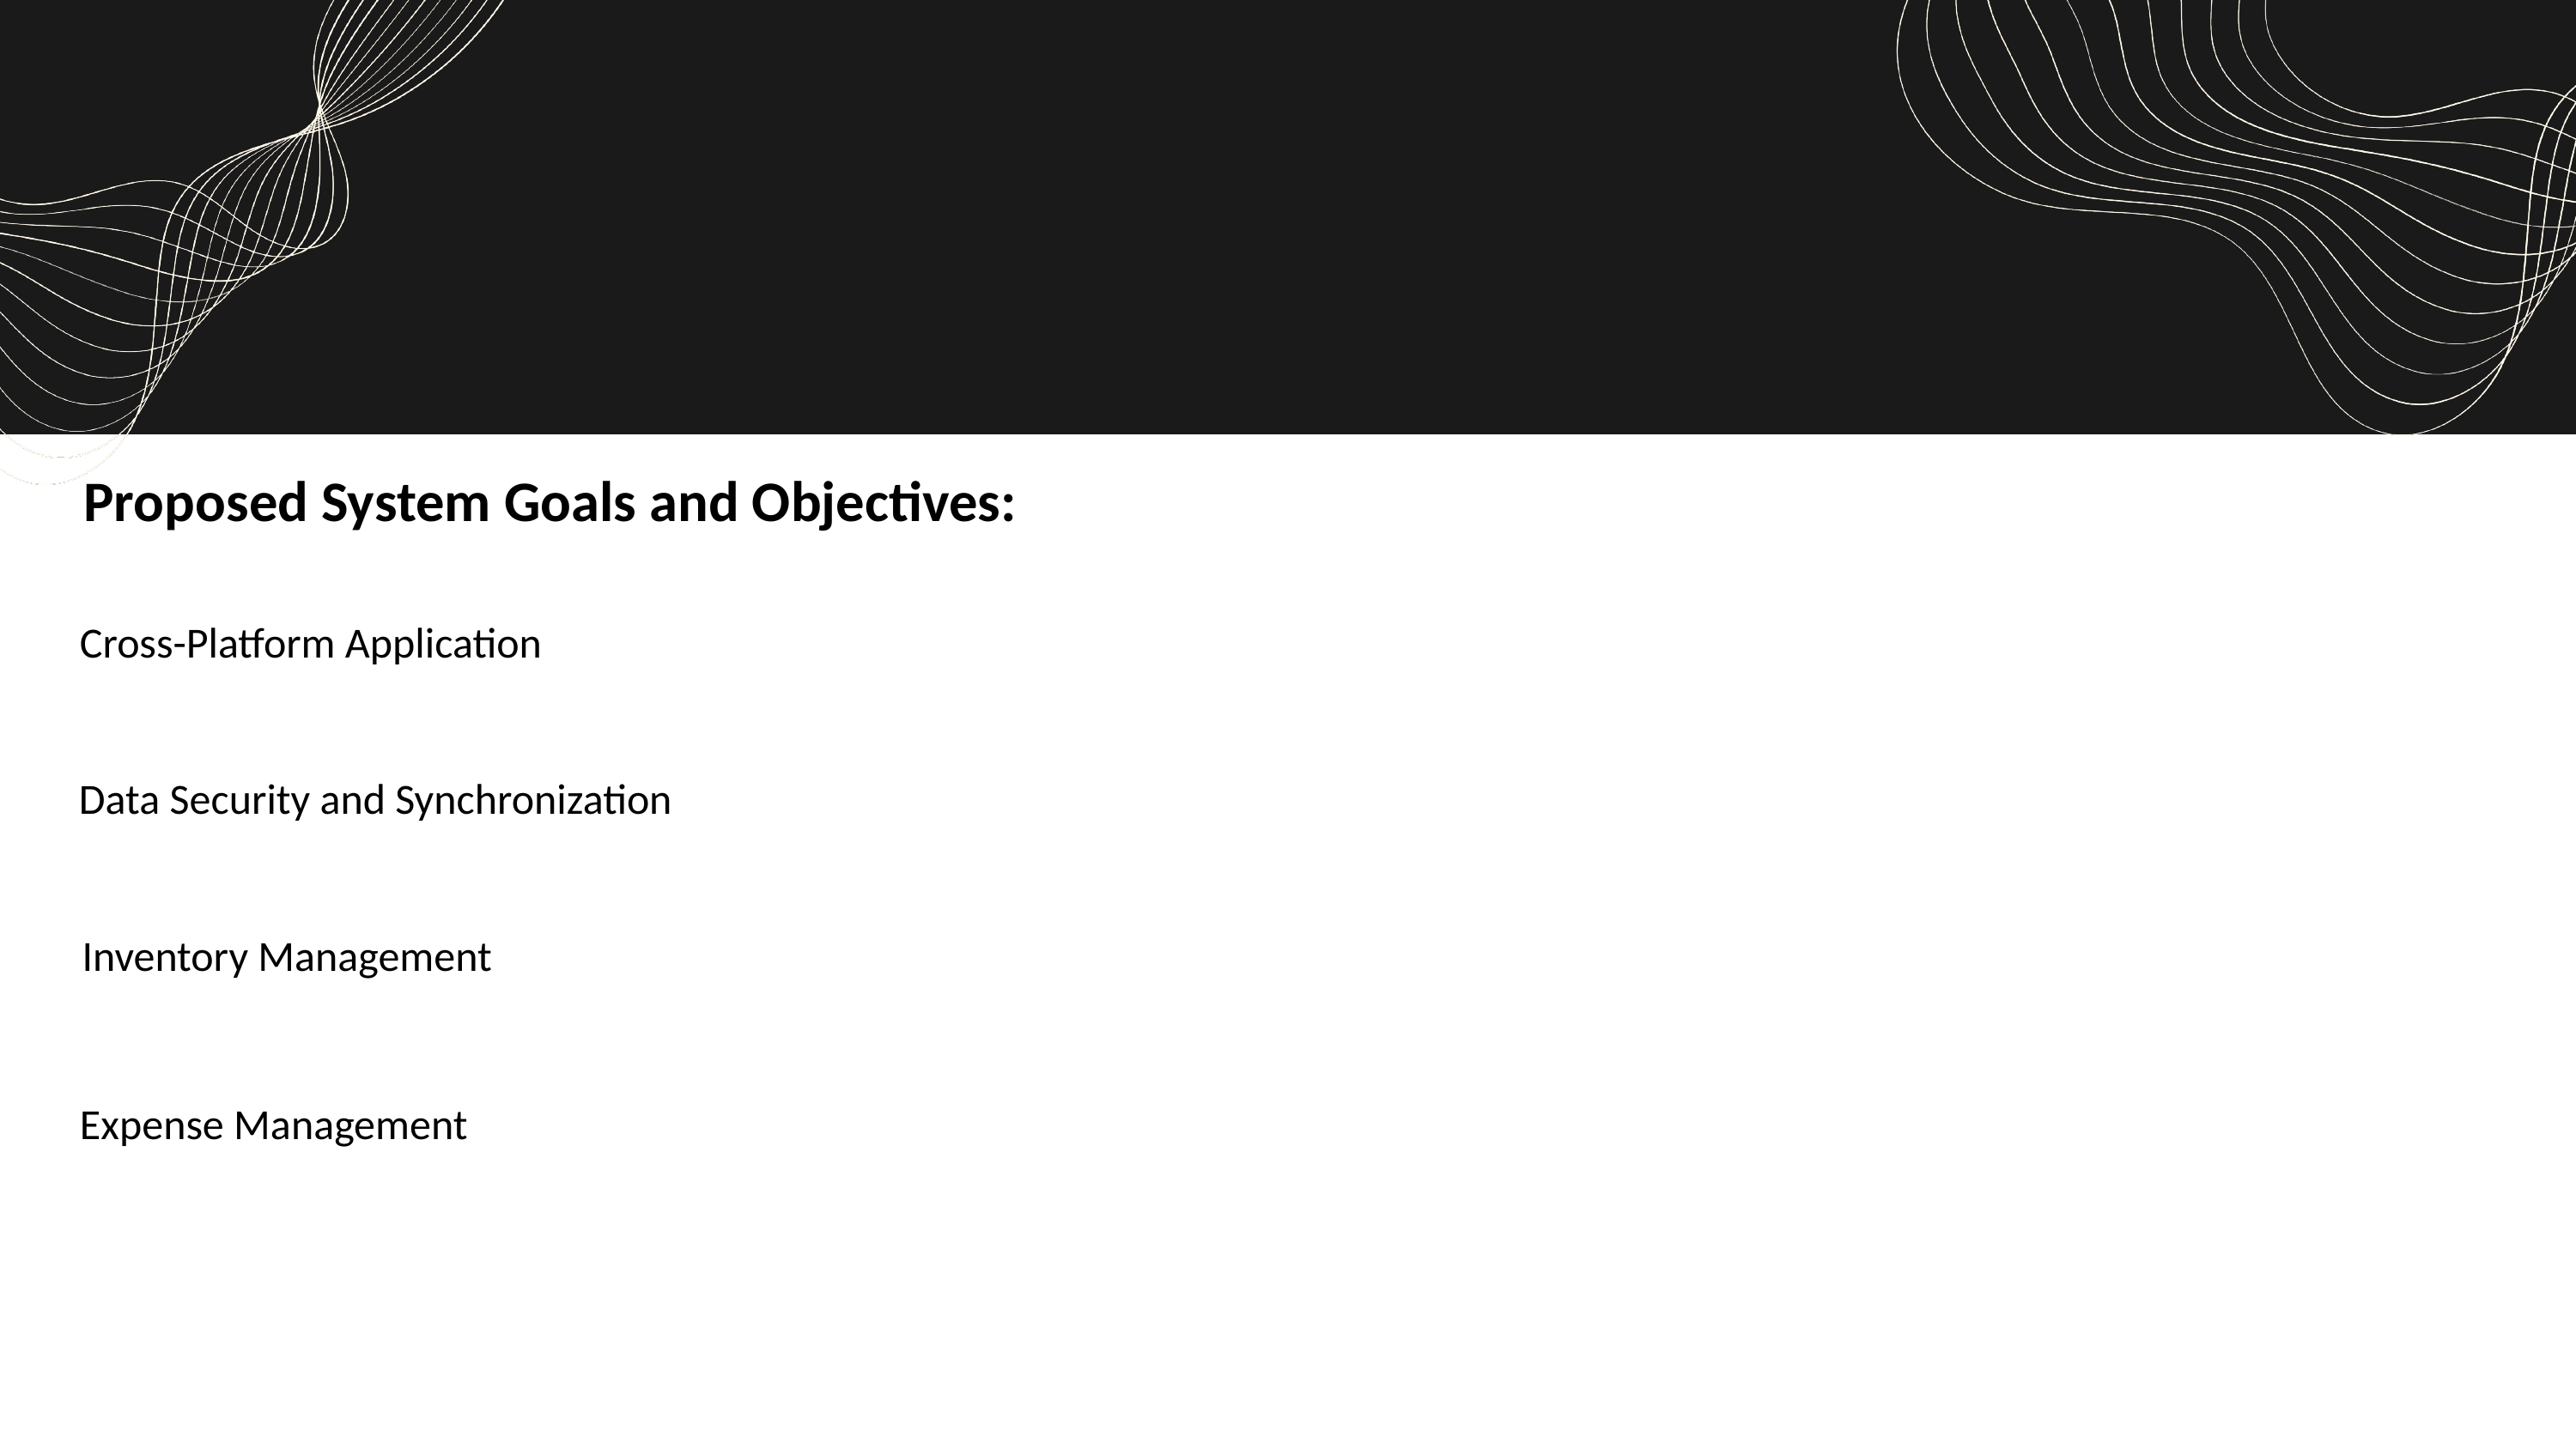

Proposed System Goals and Objectives:
Cross-Platform Application
Data Security and Synchronization
Inventory Management
Expense Management